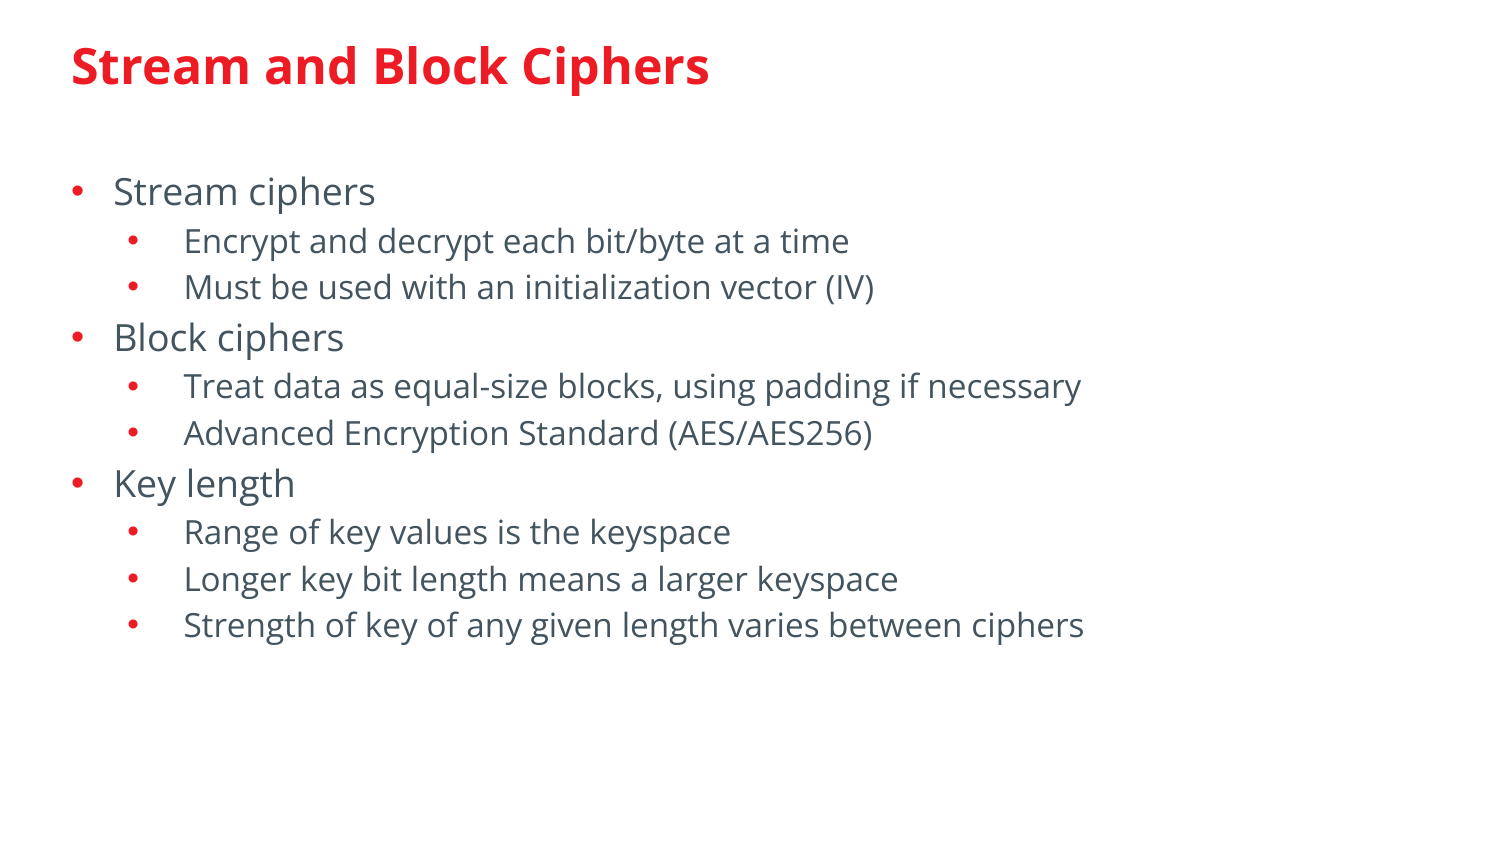

# Stream and Block Ciphers
Stream ciphers
Encrypt and decrypt each bit/byte at a time
Must be used with an initialization vector (IV)
Block ciphers
Treat data as equal-size blocks, using padding if necessary
Advanced Encryption Standard (AES/AES256)
Key length
Range of key values is the keyspace
Longer key bit length means a larger keyspace
Strength of key of any given length varies between ciphers

www.Studemia.com| Student Academia, Inc  is a CompTIA official Partner | learn@studemia.com | 800-750-8288
8